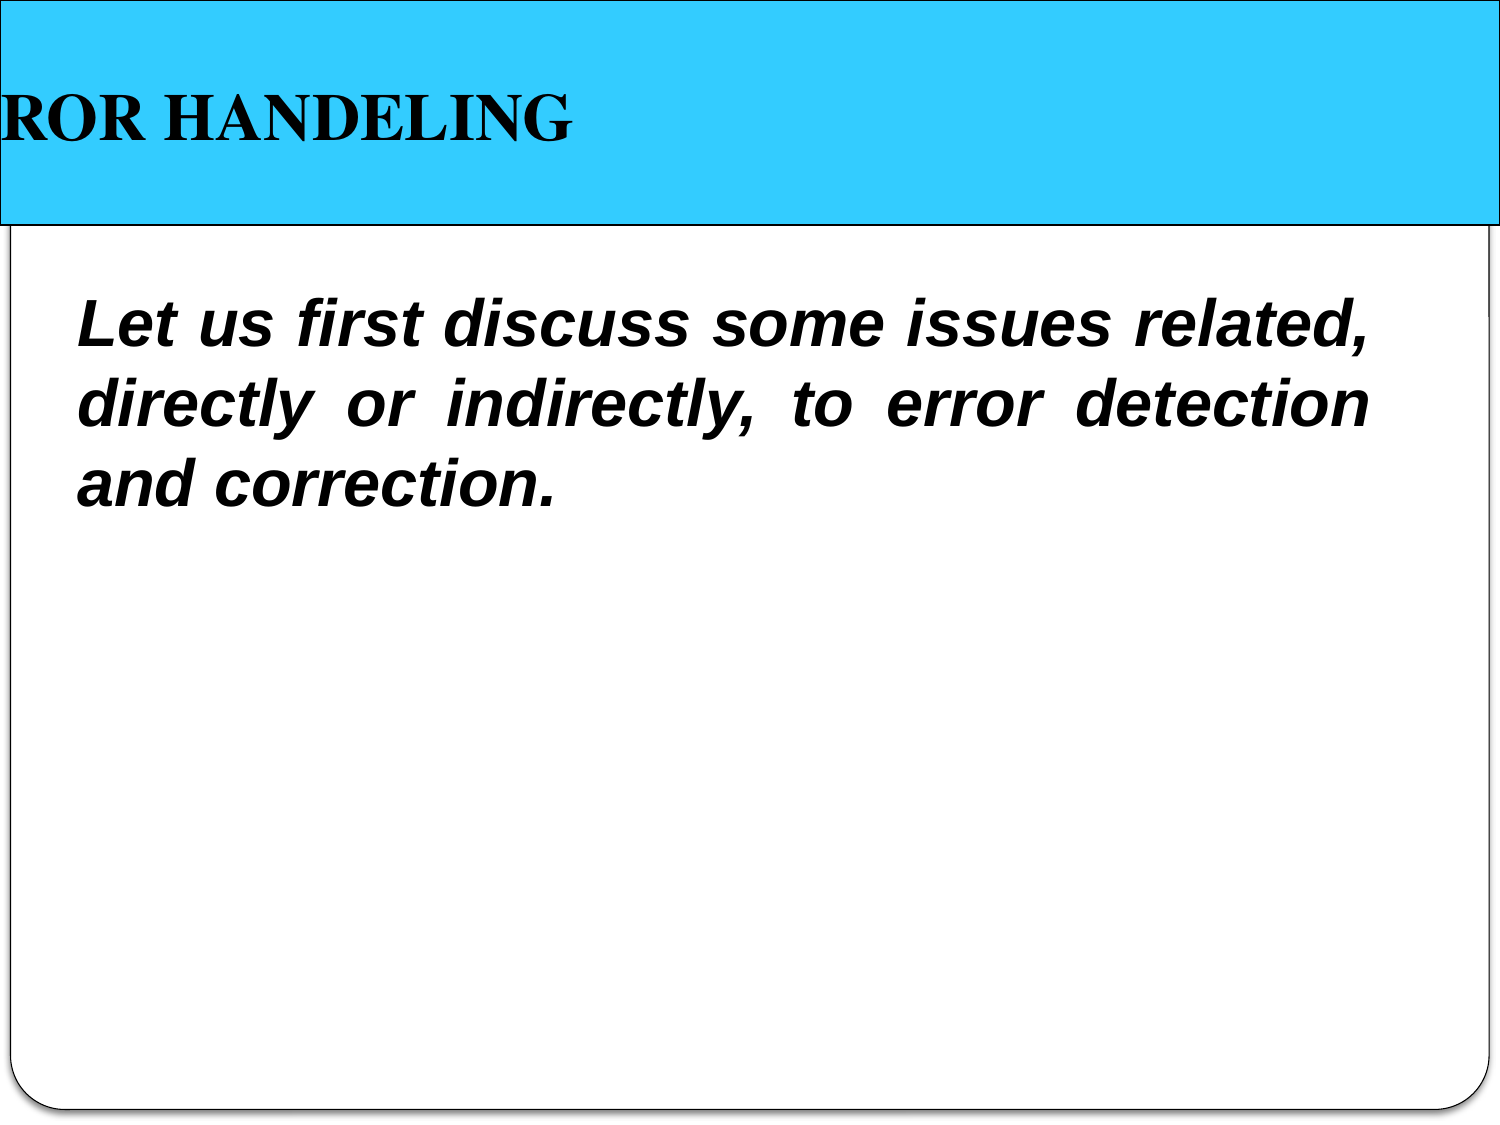

ERROR HANDELING

Let us first discuss some issues related, directly or indirectly, to error detection and correction.
10.105